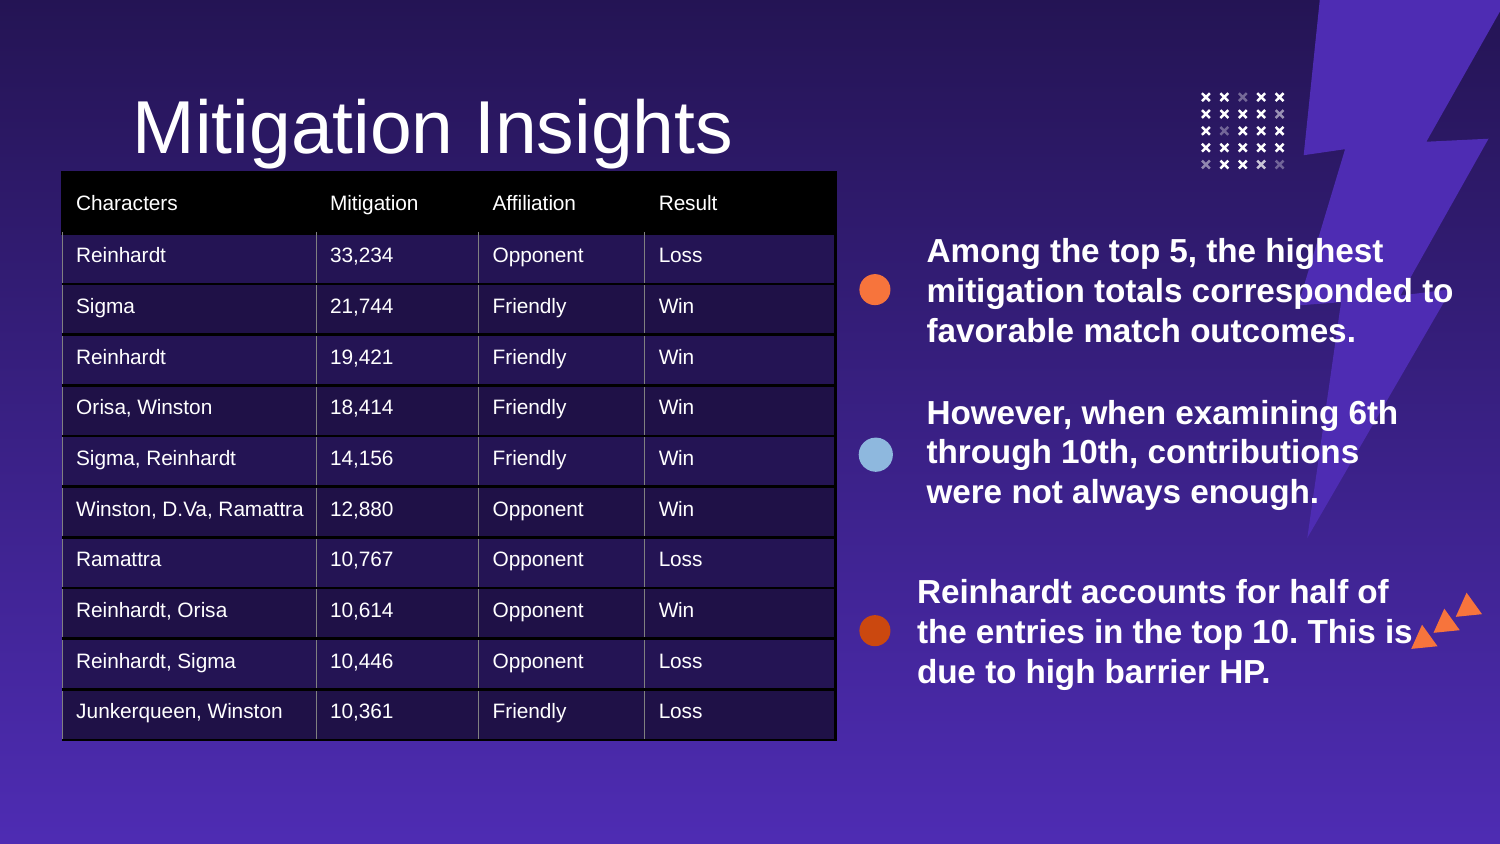

# Mitigation Insights

| Characters | Mitigation | Affiliation | Result |
| --- | --- | --- | --- |
| Reinhardt | 33,234 | Opponent | Loss |
| Sigma | 21,744 | Friendly | Win |
| Reinhardt | 19,421 | Friendly | Win |
| Orisa, Winston | 18,414 | Friendly | Win |
| Sigma, Reinhardt | 14,156 | Friendly | Win |
| Winston, D.Va, Ramattra | 12,880 | Opponent | Win |
| Ramattra | 10,767 | Opponent | Loss |
| Reinhardt, Orisa | 10,614 | Opponent | Win |
| Reinhardt, Sigma | 10,446 | Opponent | Loss |
| Junkerqueen, Winston | 10,361 | Friendly | Loss |
Among the top 5, the highest mitigation totals corresponded to favorable match outcomes.

However, when examining 6th through 10th, contributions were not always enough.

Reinhardt accounts for half of the entries in the top 10. This is due to high barrier HP.